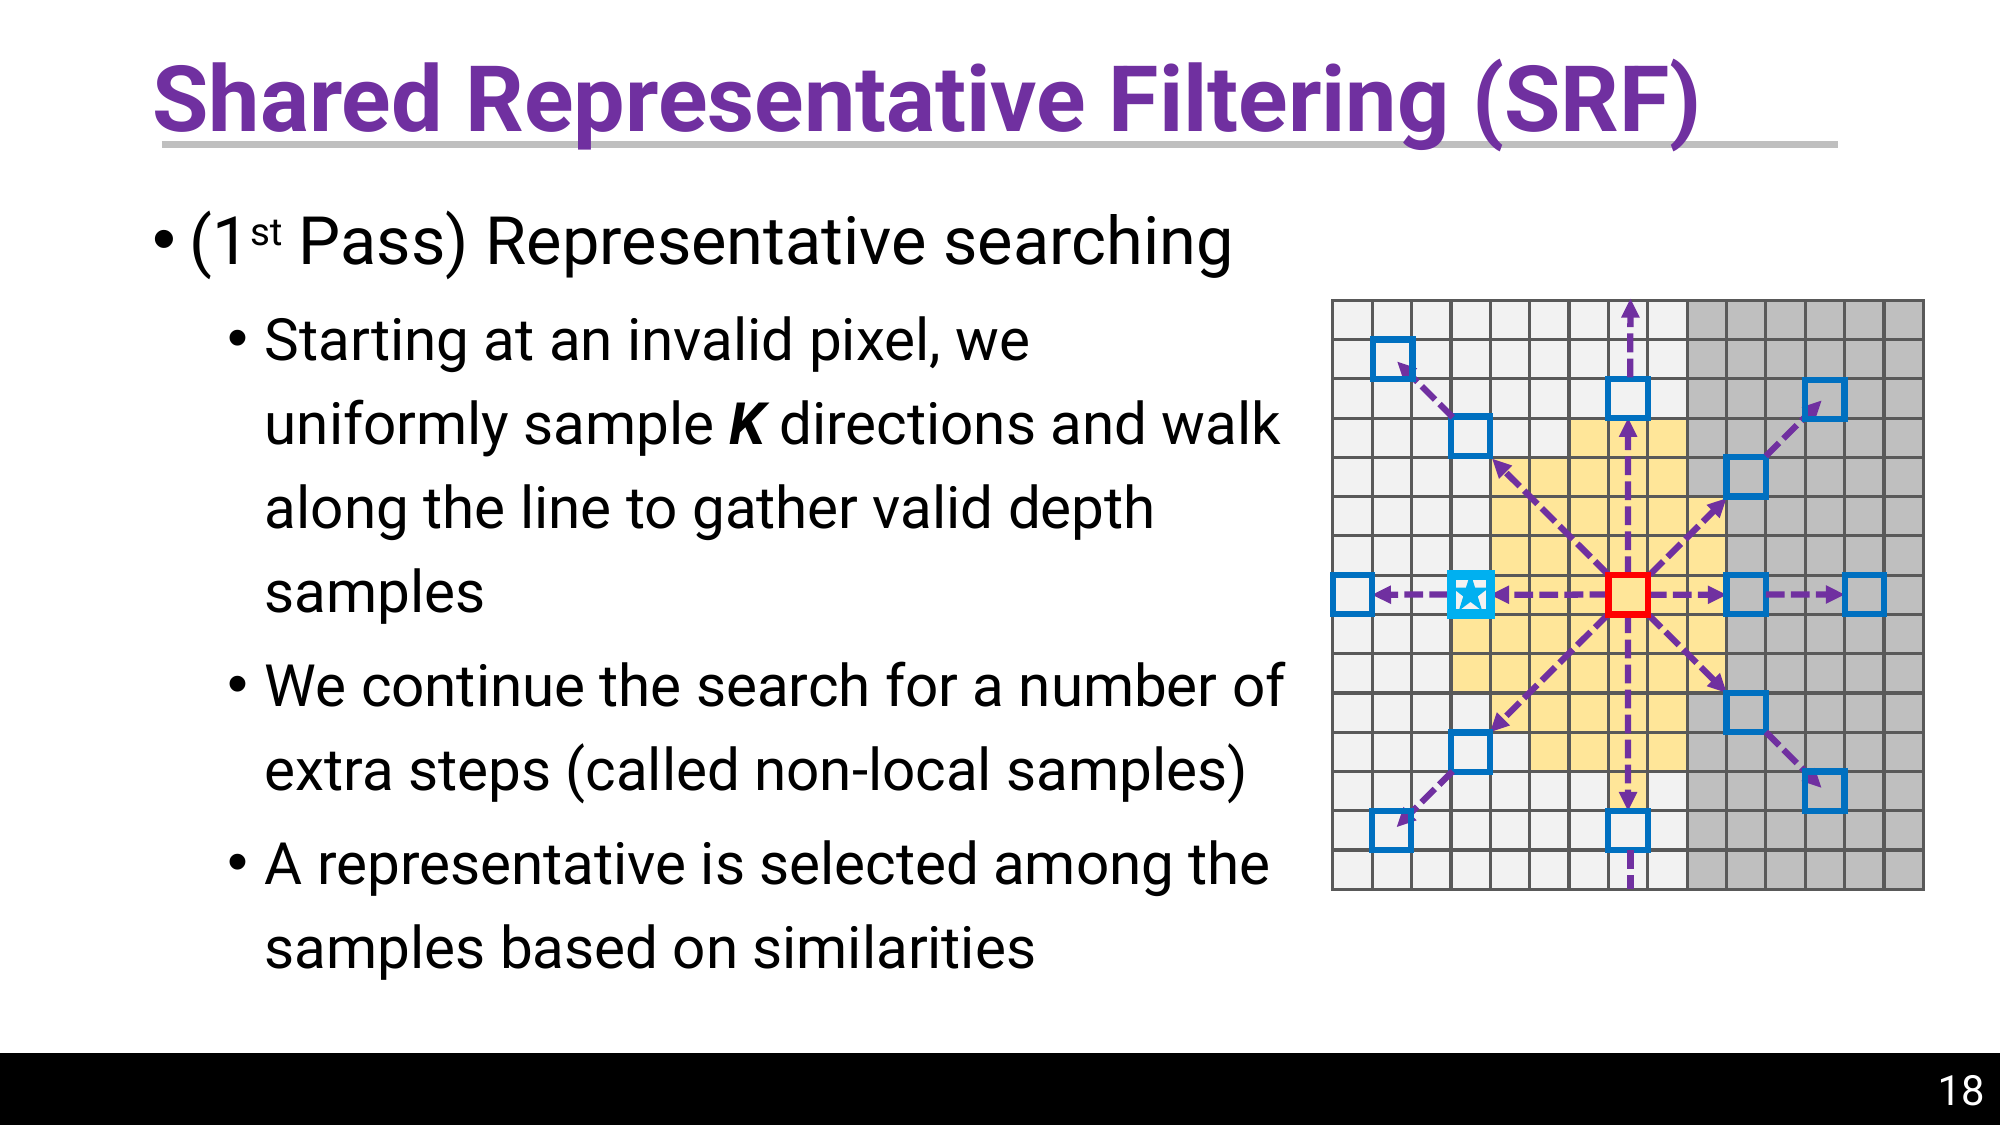

# Shared Representative Filtering (SRF)
(1st Pass) Representative searching
Starting at an invalid pixel, we uniformly sample K directions and walk along the line to gather valid depth samples
We continue the search for a number of extra steps (called non-local samples)
A representative is selected among the samples based on similarities

18